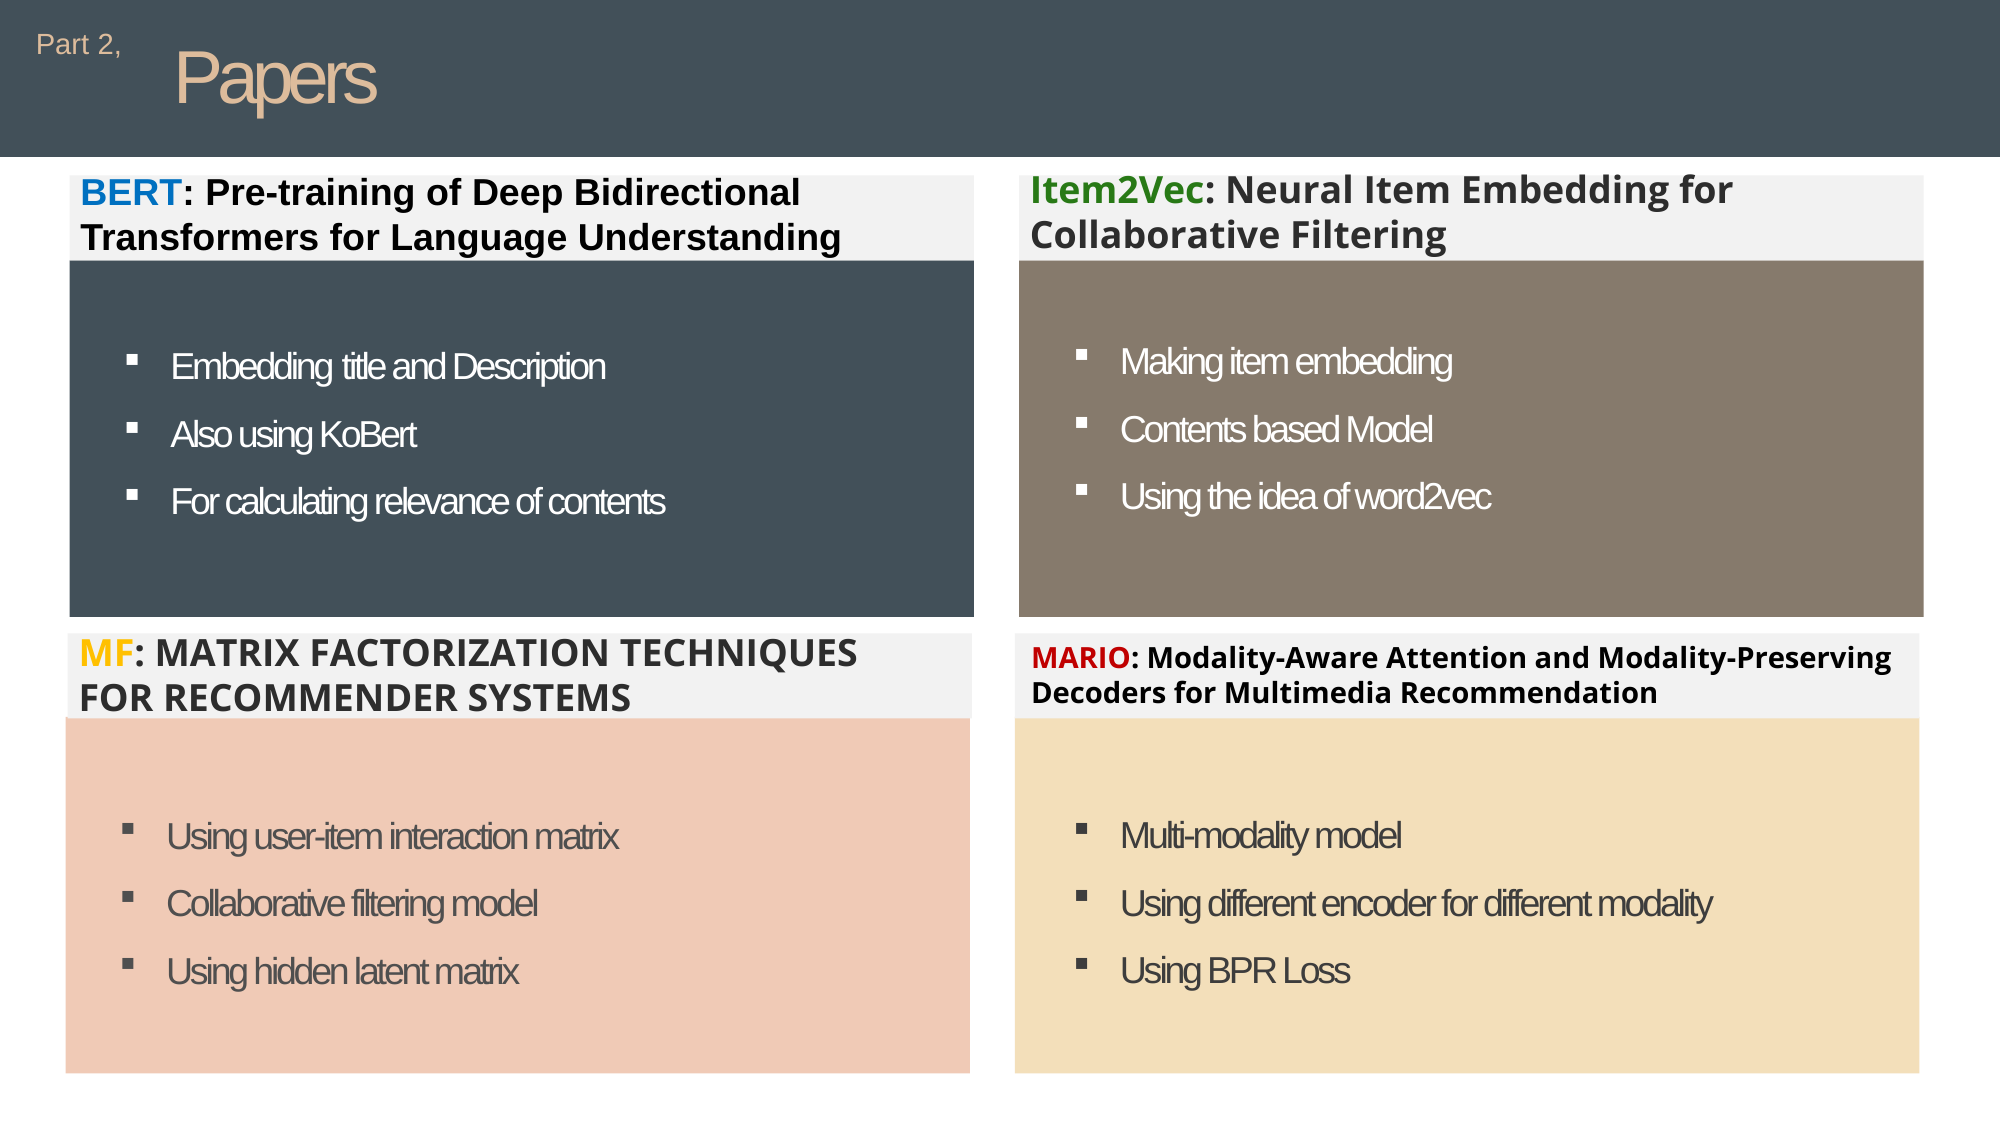

Part 2,
Papers
Item2Vec: Neural Item Embedding for Collaborative Filtering
BERT: Pre-training of Deep Bidirectional Transformers for Language Understanding

Making item embedding
Contents based Model
Using the idea of word2vec
Embedding title and Description
Also using KoBert
For calculating relevance of contents
MF: MATRIX FACTORIZATION TECHNIQUES FOR RECOMMENDER SYSTEMS

MARIO: Modality-Aware Attention and Modality-Preserving Decoders for Multimedia Recommendation

Multi-modality model
Using different encoder for different modality
Using BPR Loss
Using user-item interaction matrix
Collaborative filtering model
Using hidden latent matrix